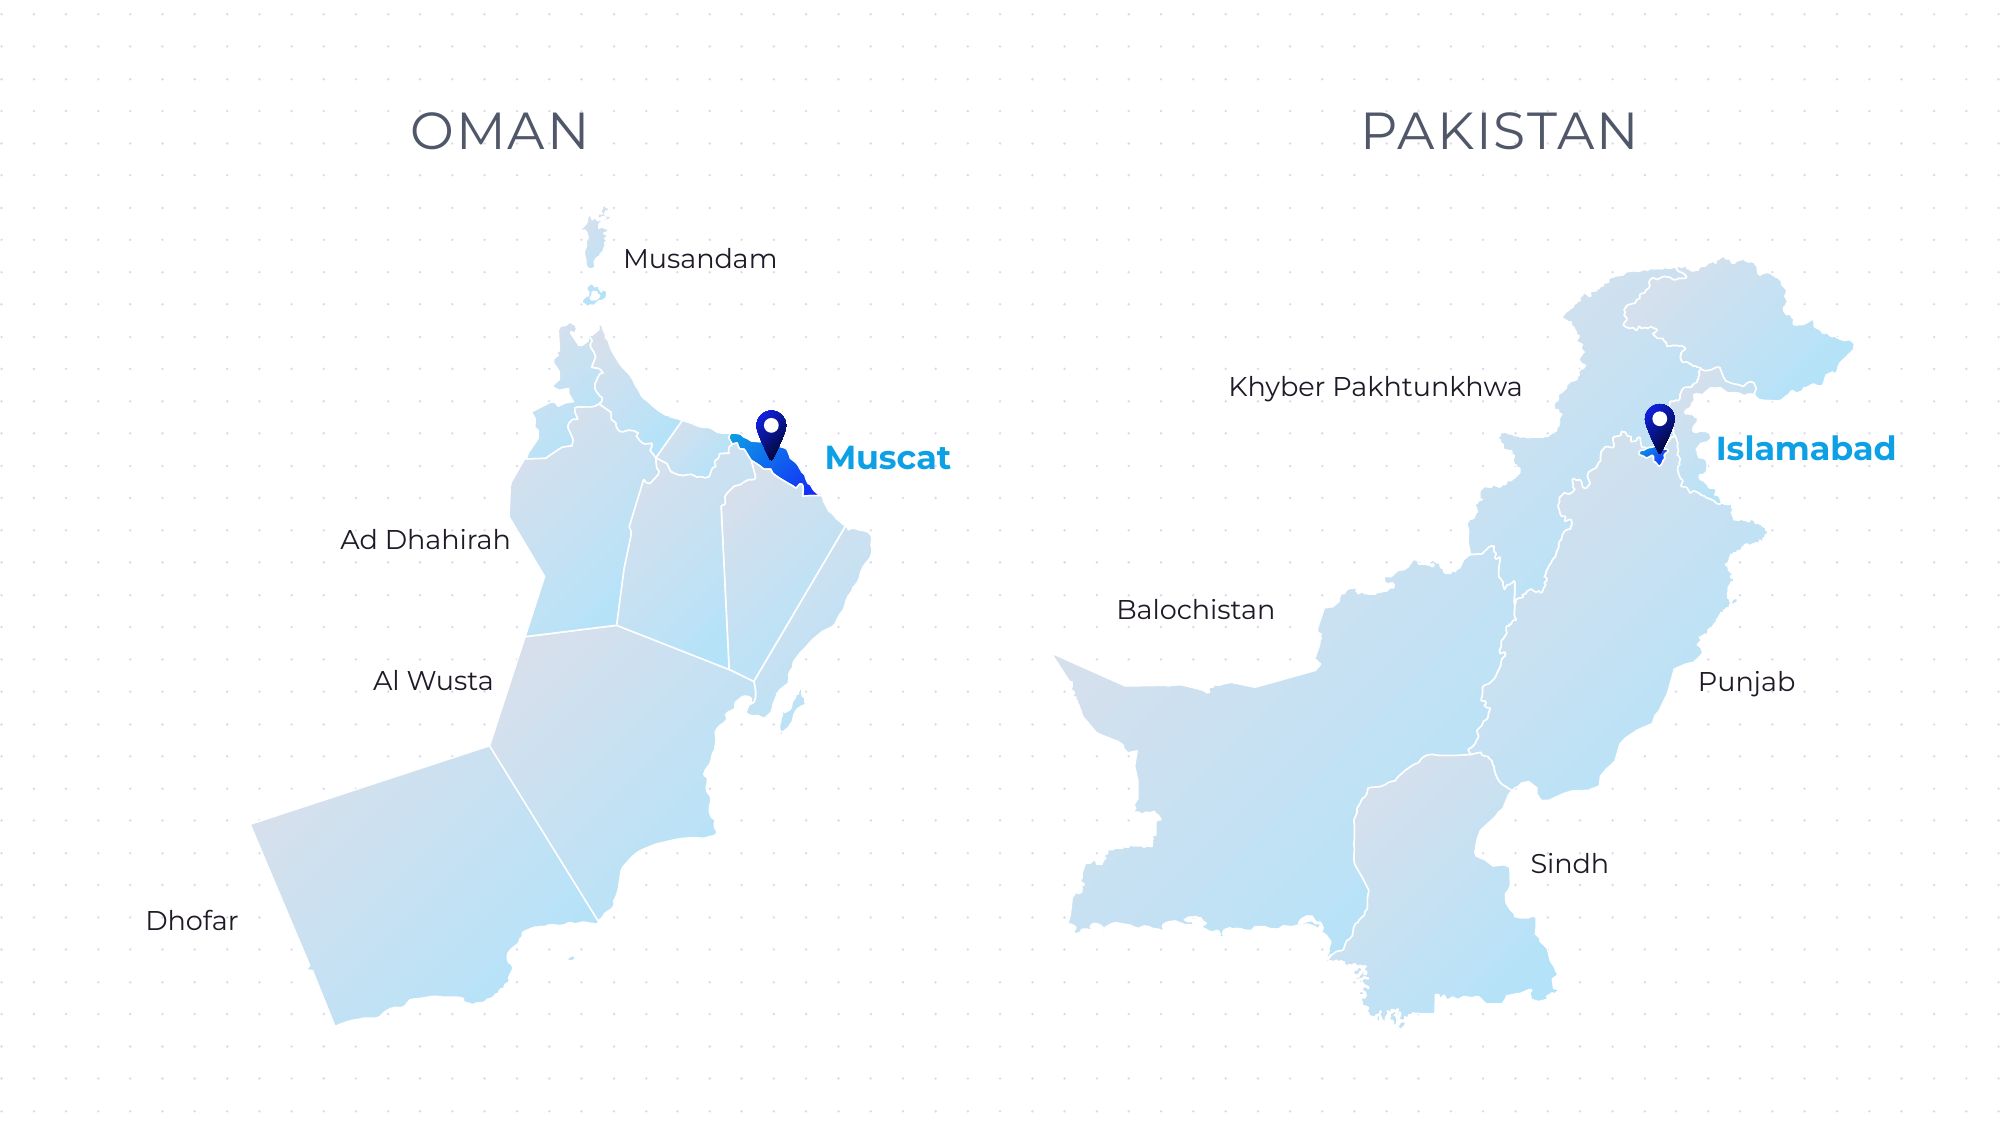

OMAN
PAKISTAN

Musandam
Muscat
Ad Dhahirah
Al Wusta
Dhofar
Khyber Pakhtunkhwa
Islamabad
Balochistan
Punjab
Sindh